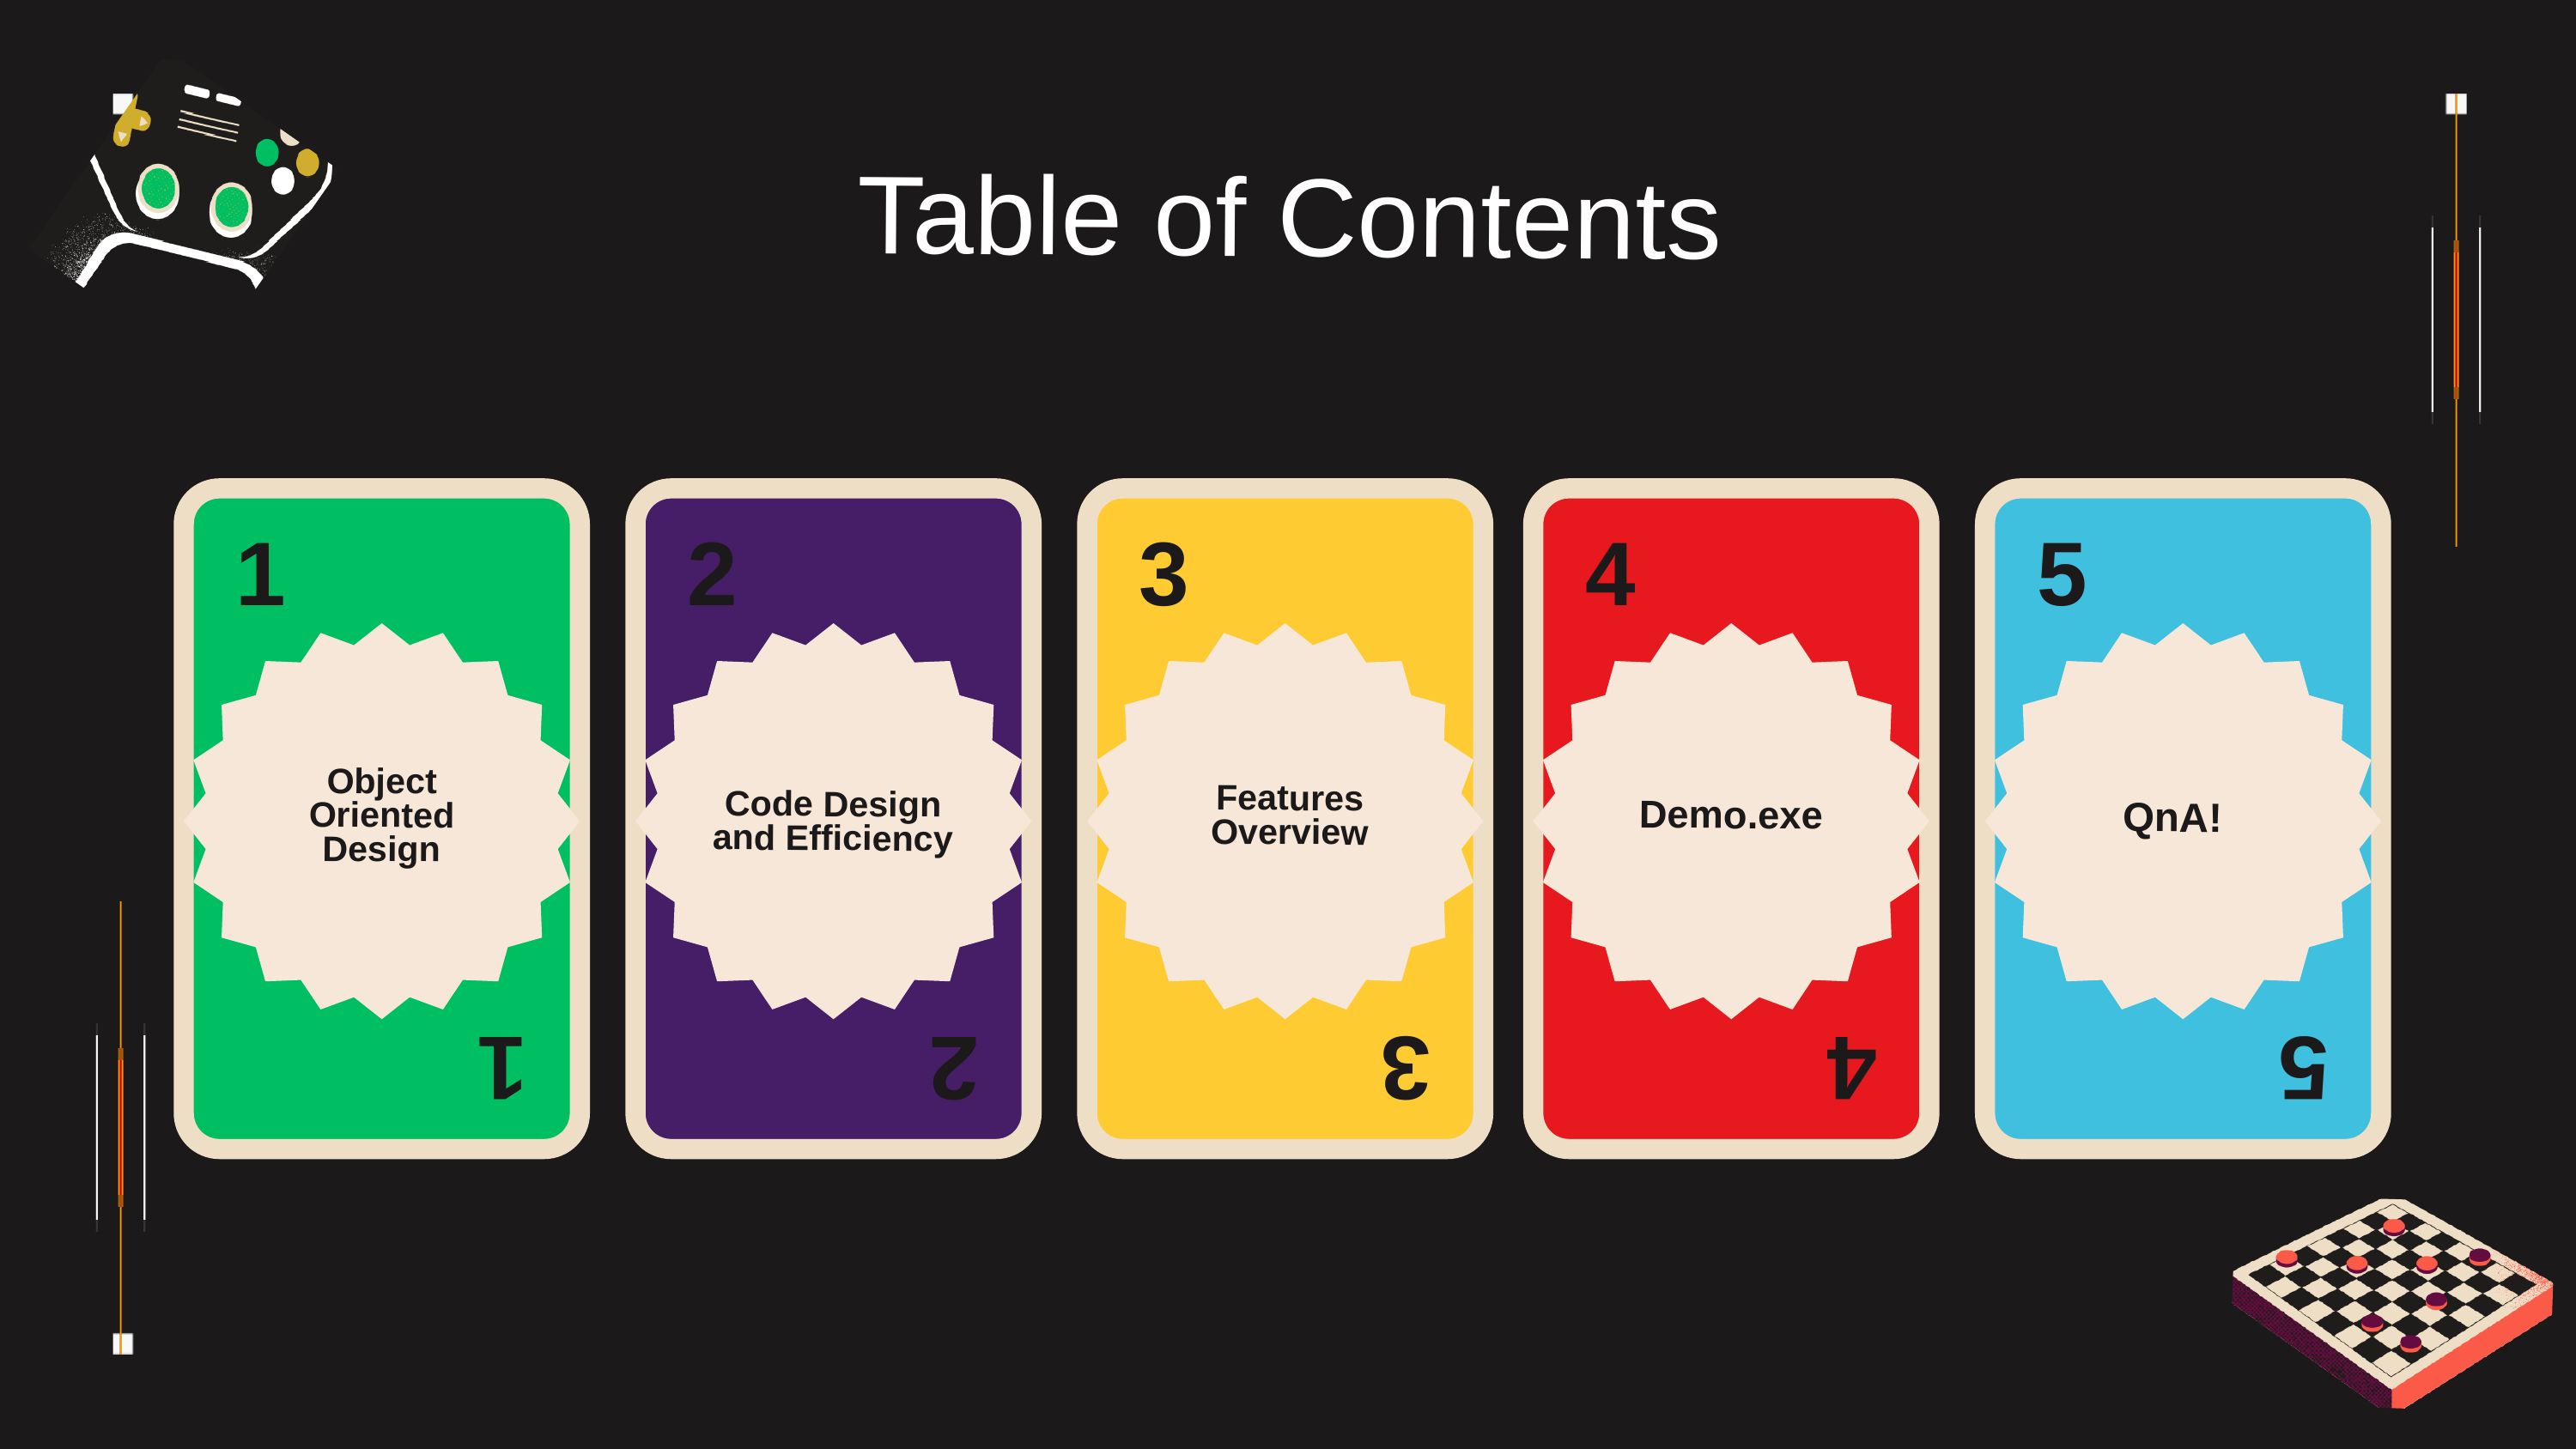

Table of Contents

1
2
3
4
5
Object Oriented Design
Features Overview
Code Design and Efficiency
Demo.exe
QnA!
1
2
3
4
5